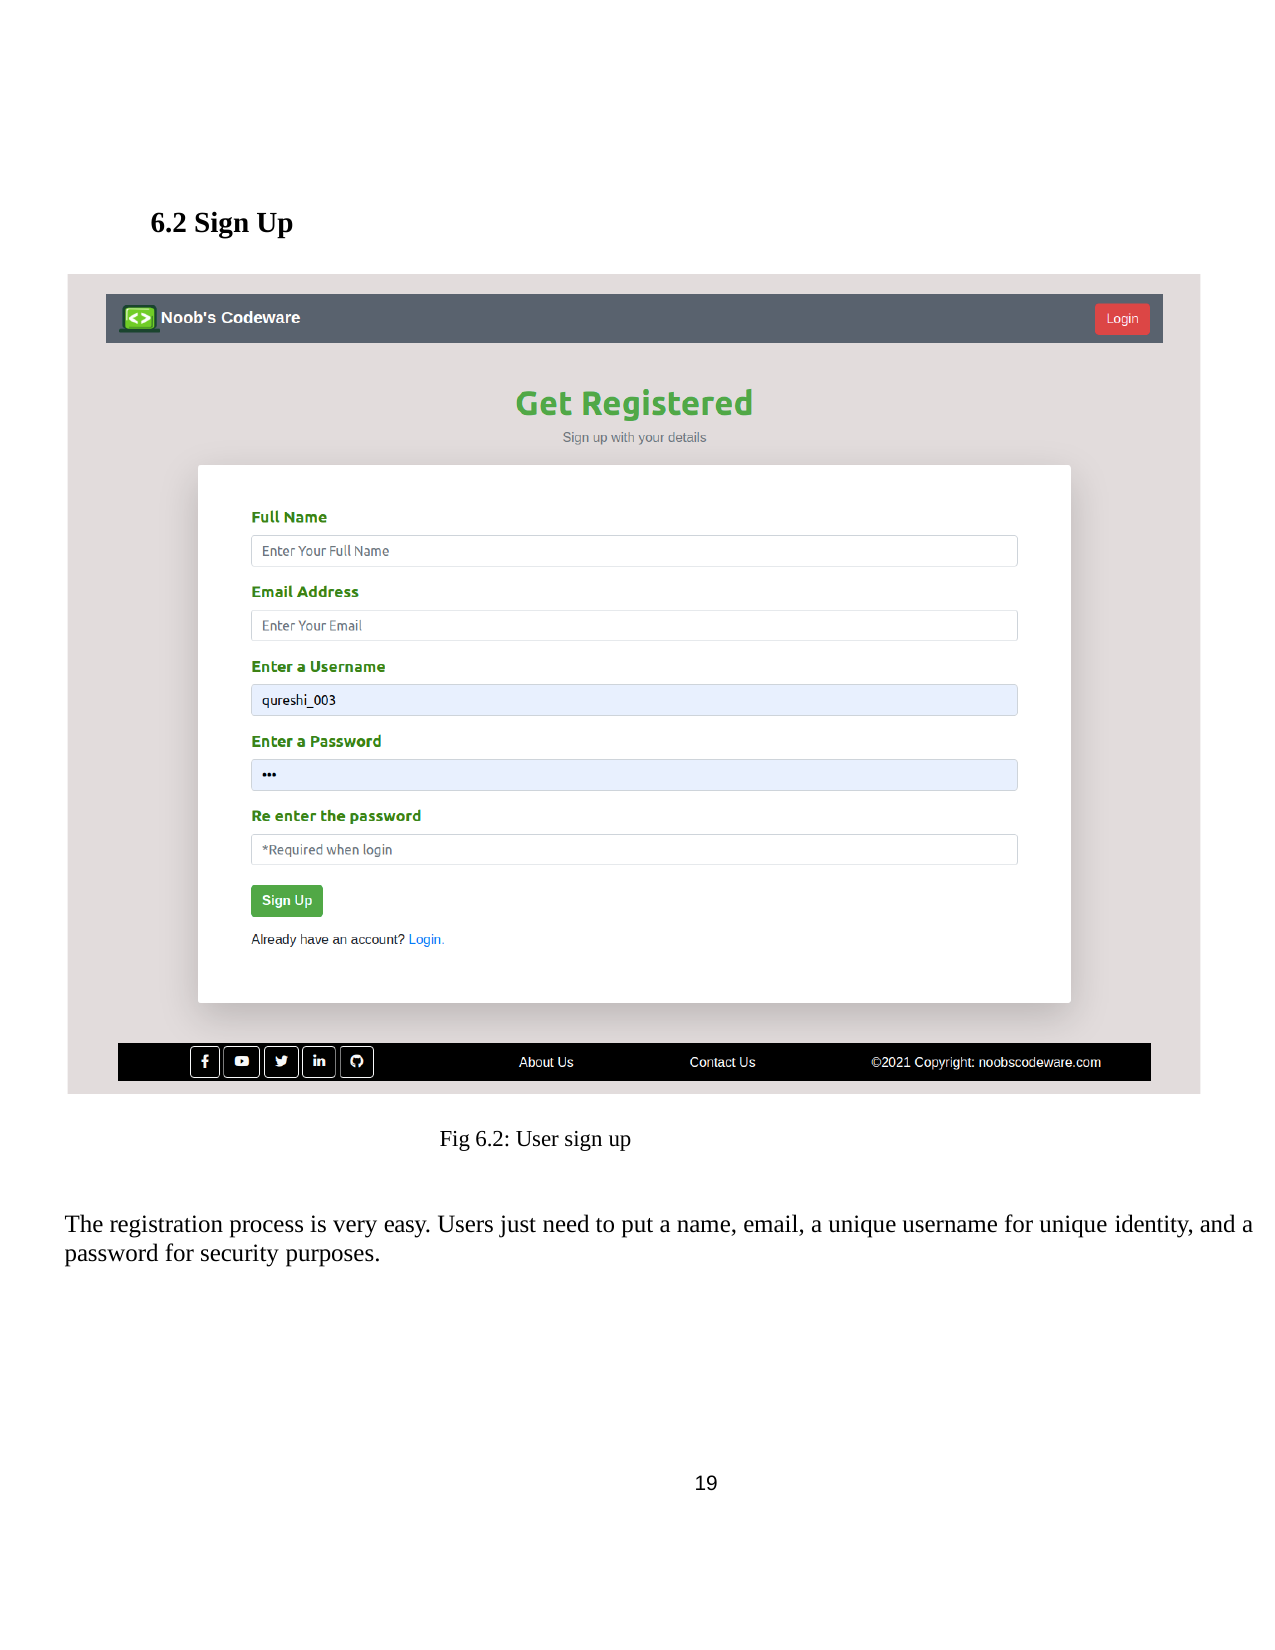

6.2 Sign Up

Fig 6.2: User sign up

The registration process is very easy. Users just need to put a name, email, a unique username for unique identity, and a  password for security purposes.
19